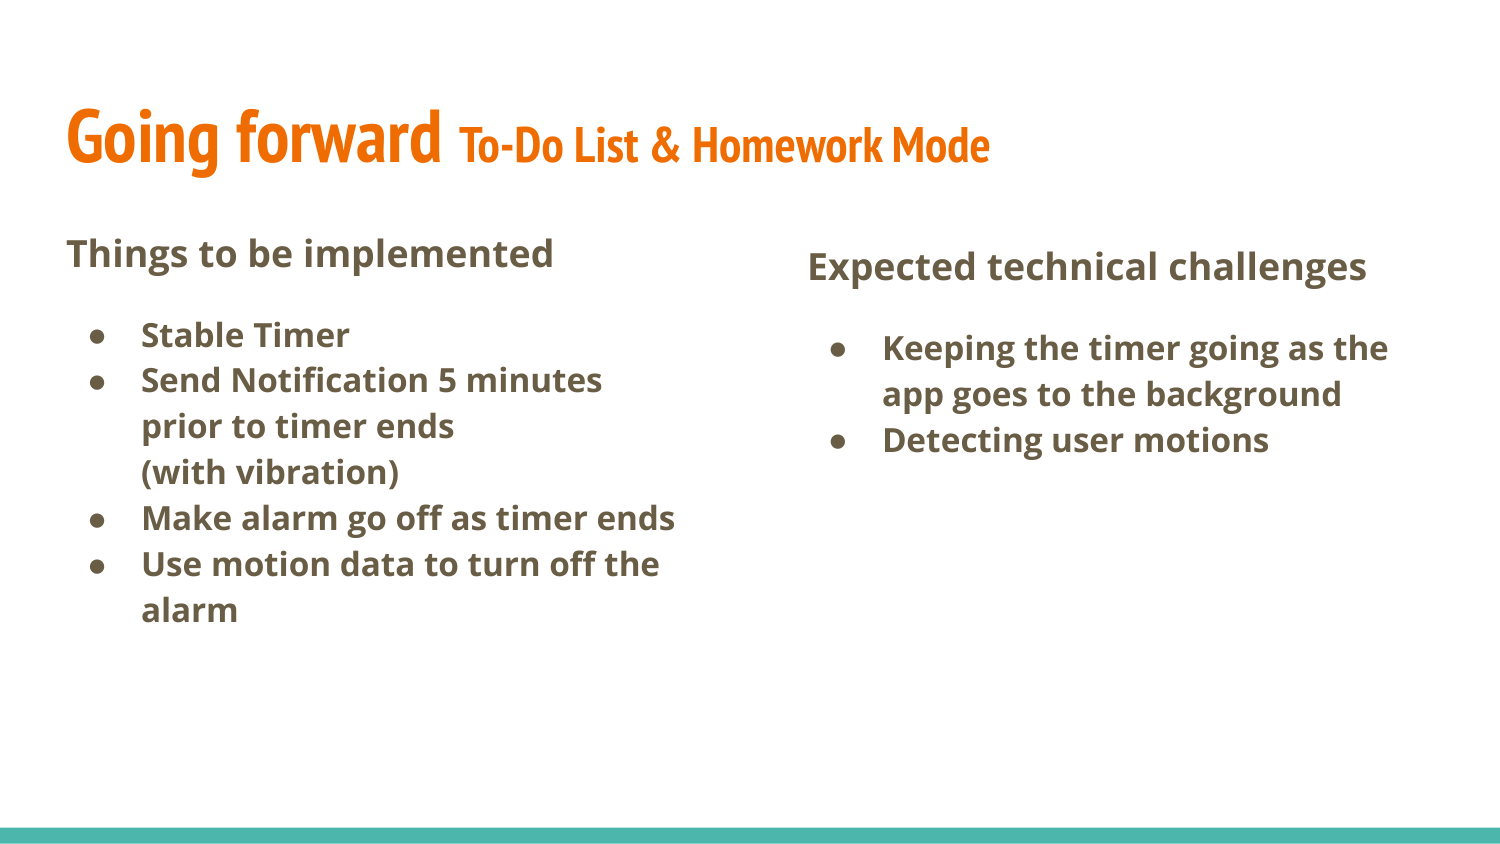

# Going forward To-Do List & Homework Mode
Things to be implemented
Stable Timer
Send Notification 5 minutes prior to timer ends
(with vibration)
Make alarm go off as timer ends
Use motion data to turn off the alarm
Expected technical challenges
Keeping the timer going as the app goes to the background
Detecting user motions